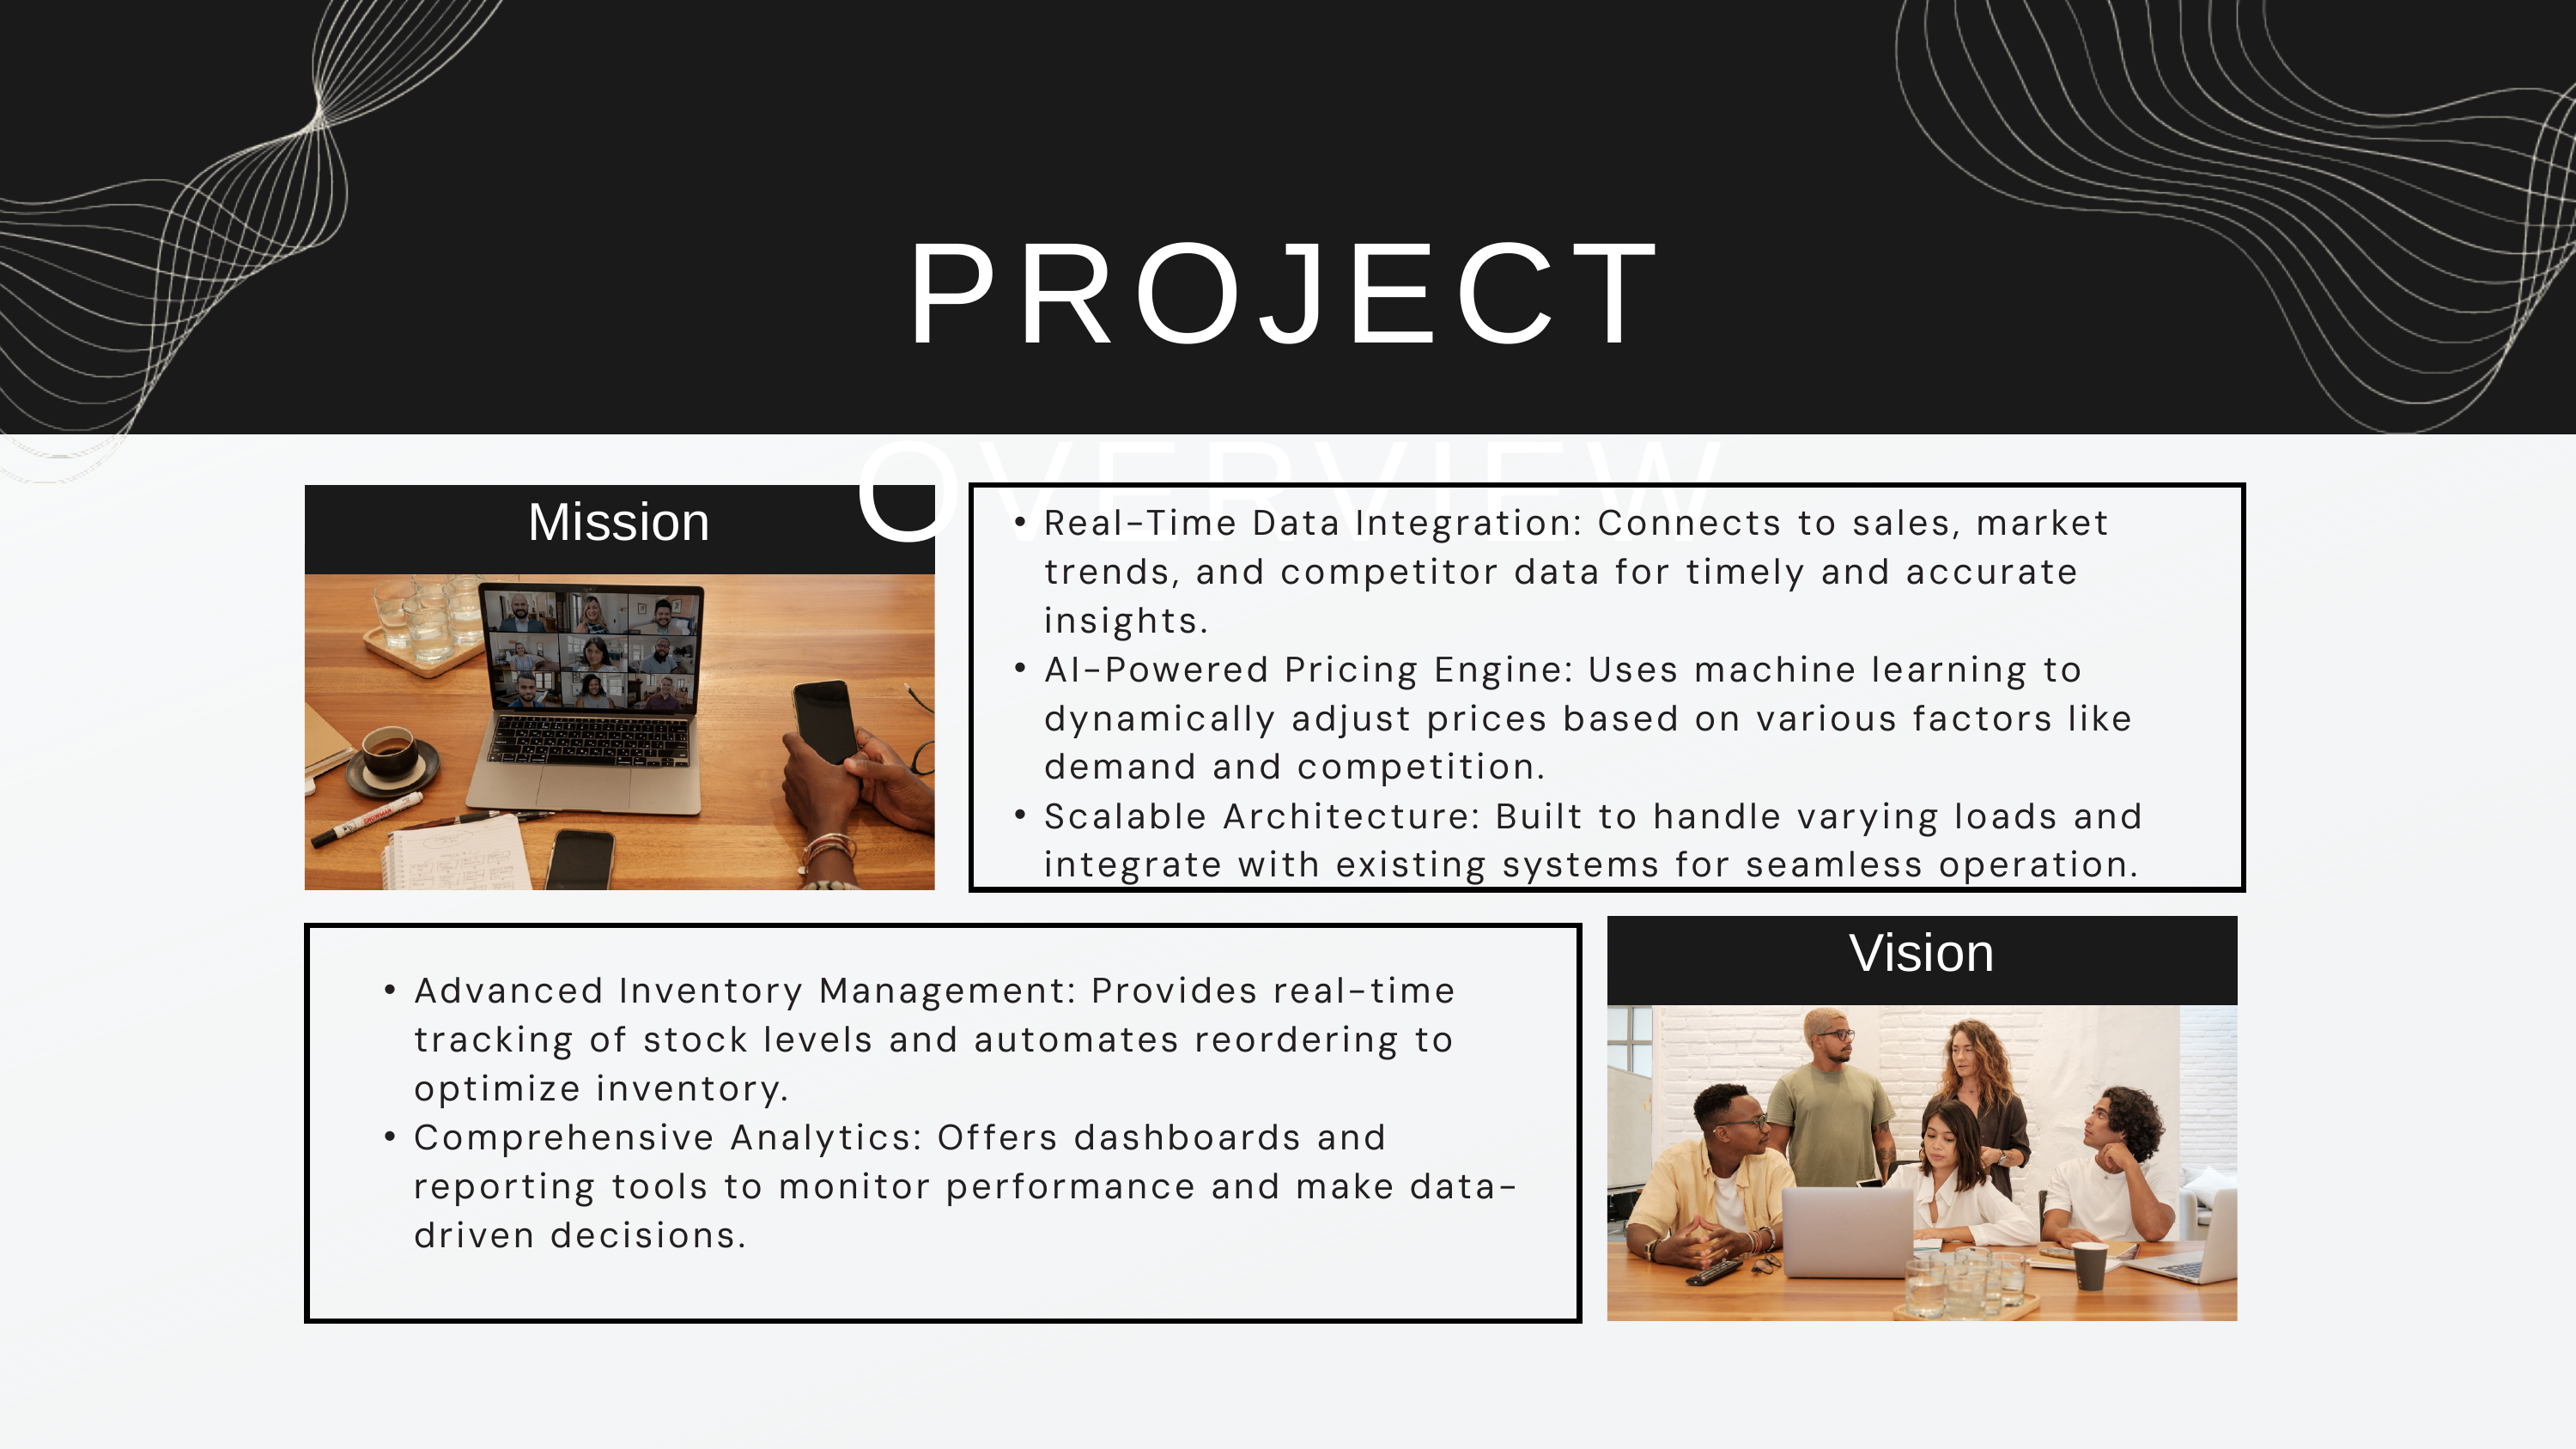

PROJECT OVERVIEW

Mission

Real-Time Data Integration: Connects to sales, market trends, and competitor data for timely and accurate insights.
AI-Powered Pricing Engine: Uses machine learning to dynamically adjust prices based on various factors like demand and competition.
Scalable Architecture: Built to handle varying loads and integrate with existing systems for seamless operation.

Vision

Advanced Inventory Management: Provides real-time tracking of stock levels and automates reordering to optimize inventory.
Comprehensive Analytics: Offers dashboards and reporting tools to monitor performance and make data-driven decisions.